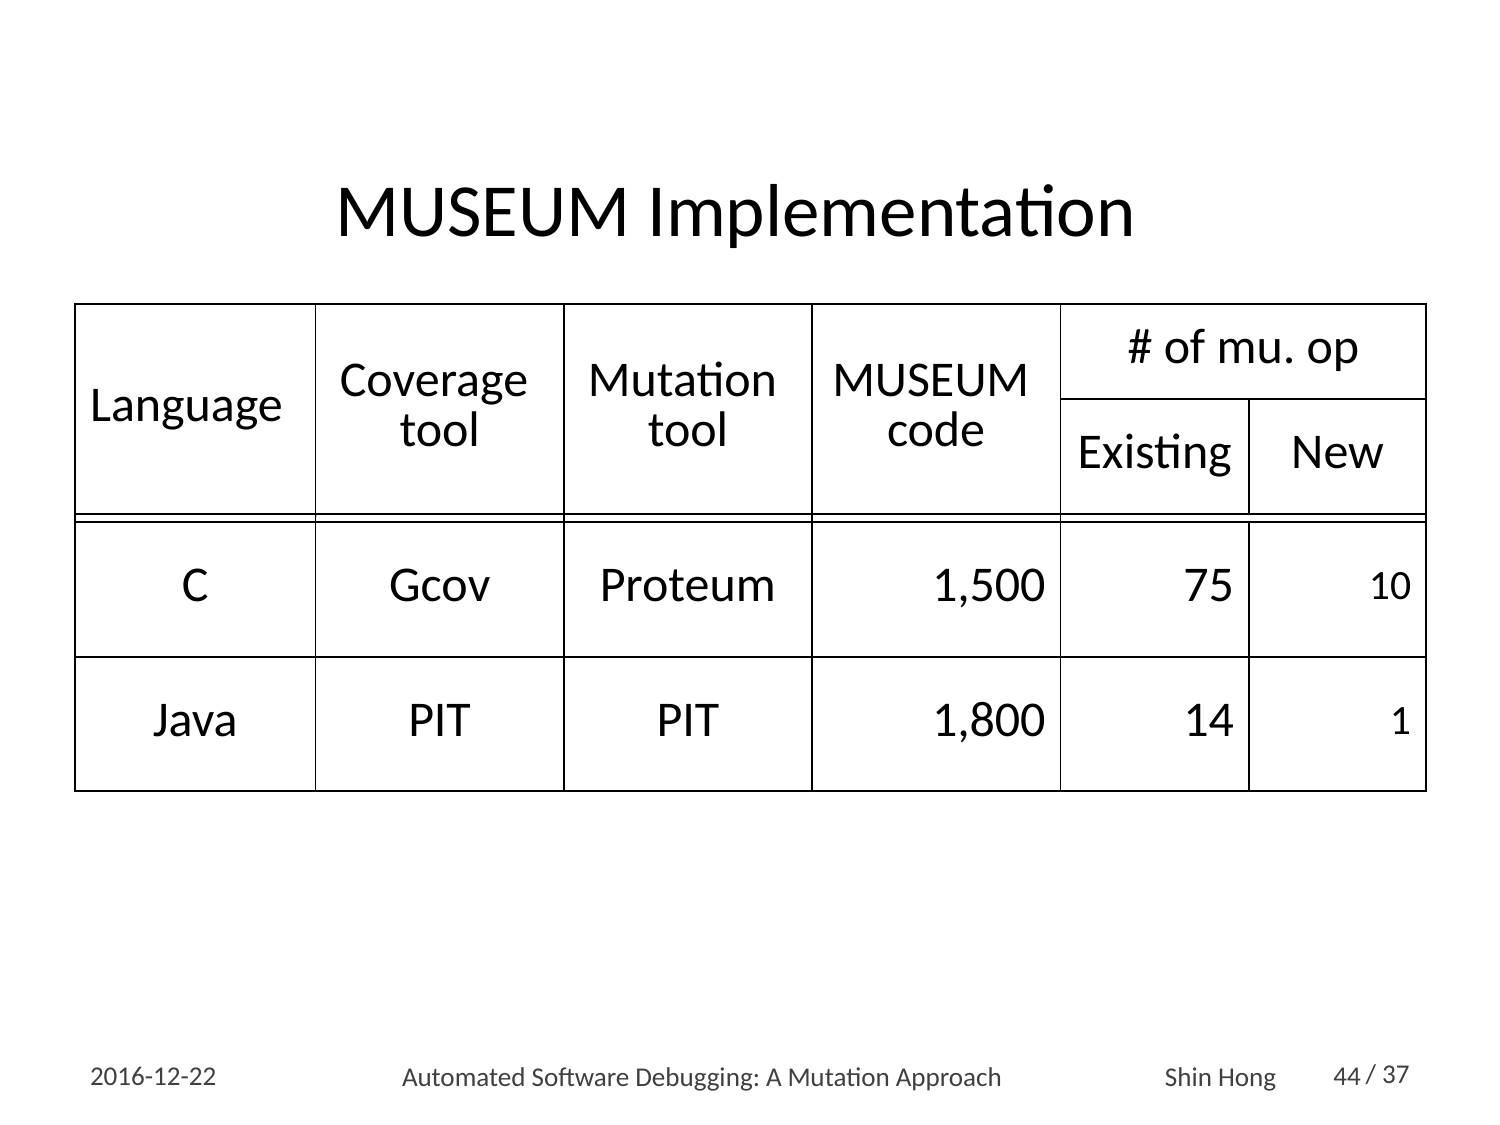

# MUSEUM Implementation
| Language | Coverage tool | Mutation tool | MUSEUM code | # of mu. op |  |
| --- | --- | --- | --- | --- | --- |
|  |  |  |  | Existing | New |
|  | c |  |  |  |  |
| C | Gcov | Proteum | 1,500 | 75 | 10 |
| Java | PIT | PIT | 1,800 | 14 | 1 |
Automated Software Debugging: A Mutation Approach
44
2016-12-22